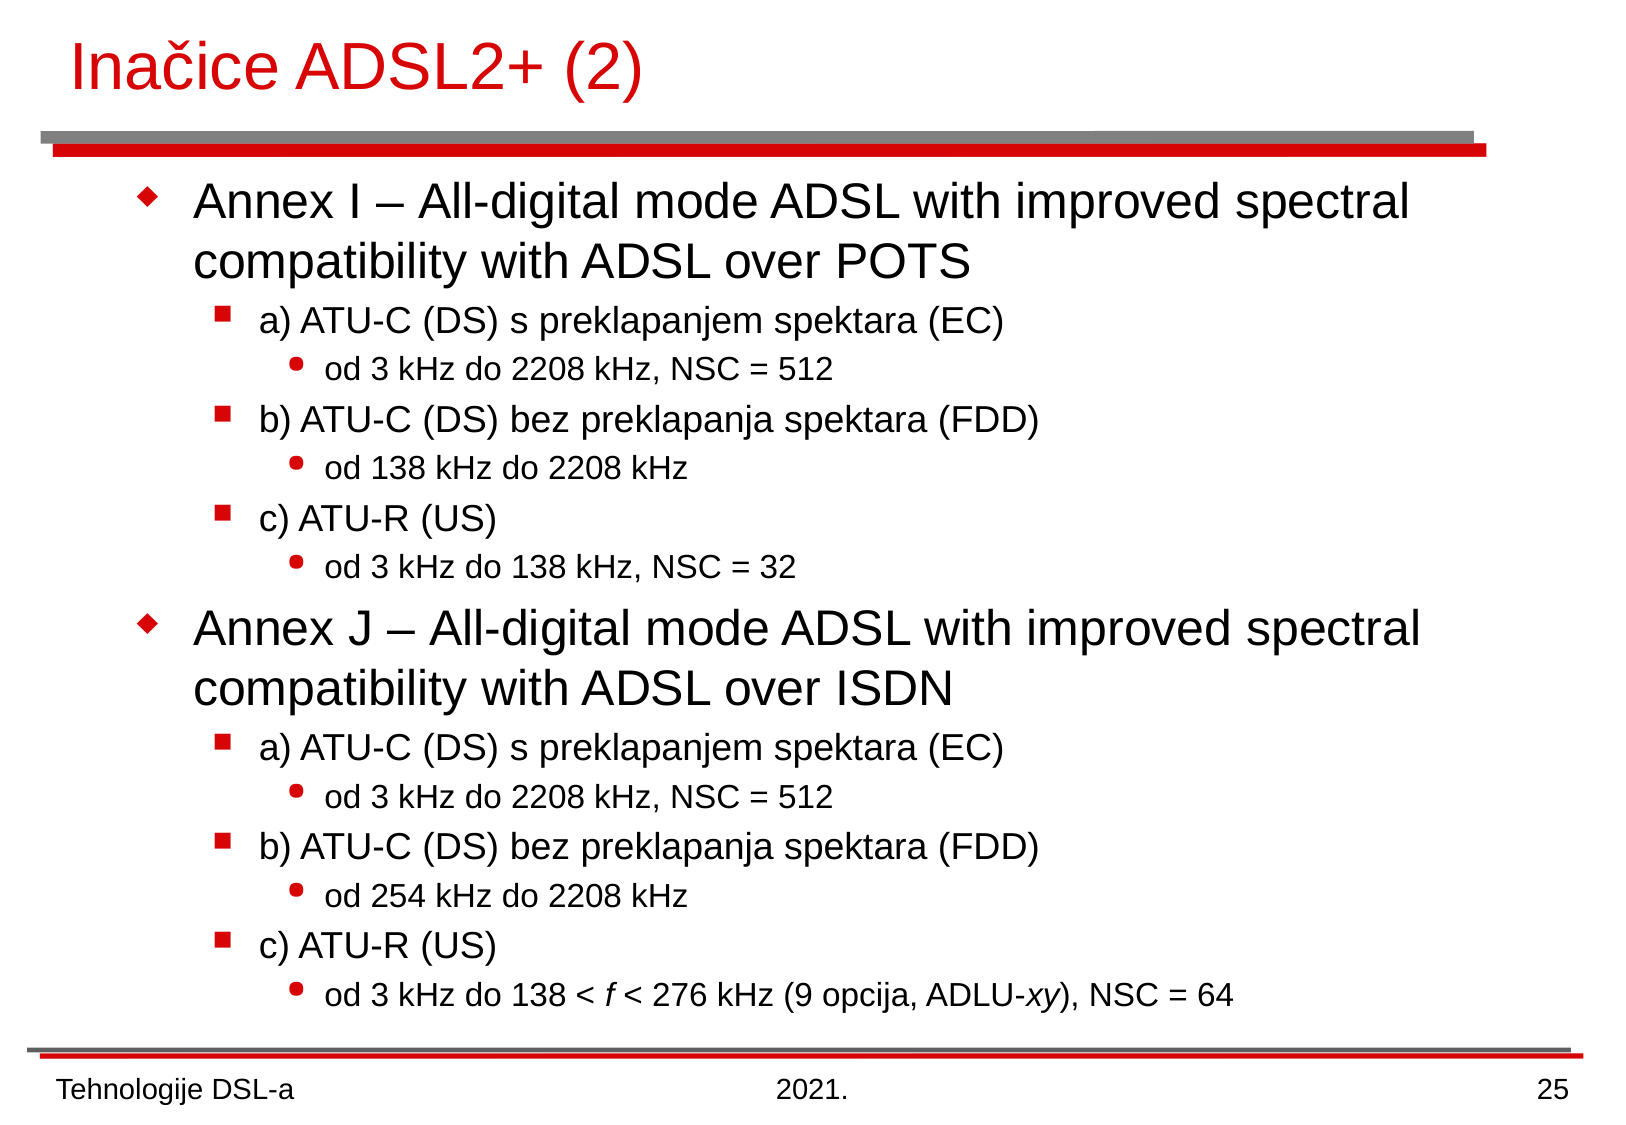

# Inačice ADSL2+ (2)
Annex I – All-digital mode ADSL with improved spectral compatibility with ADSL over POTS
a) ATU-C (DS) s preklapanjem spektara (EC)
od 3 kHz do 2208 kHz, NSC = 512
b) ATU-C (DS) bez preklapanja spektara (FDD)
od 138 kHz do 2208 kHz
c) ATU-R (US)
od 3 kHz do 138 kHz, NSC = 32
Annex J – All-digital mode ADSL with improved spectral compatibility with ADSL over ISDN
a) ATU-C (DS) s preklapanjem spektara (EC)
od 3 kHz do 2208 kHz, NSC = 512
b) ATU-C (DS) bez preklapanja spektara (FDD)
od 254 kHz do 2208 kHz
c) ATU-R (US)
od 3 kHz do 138 < f < 276 kHz (9 opcija, ADLU-xy), NSC = 64
Tehnologije DSL-a
2021.
25